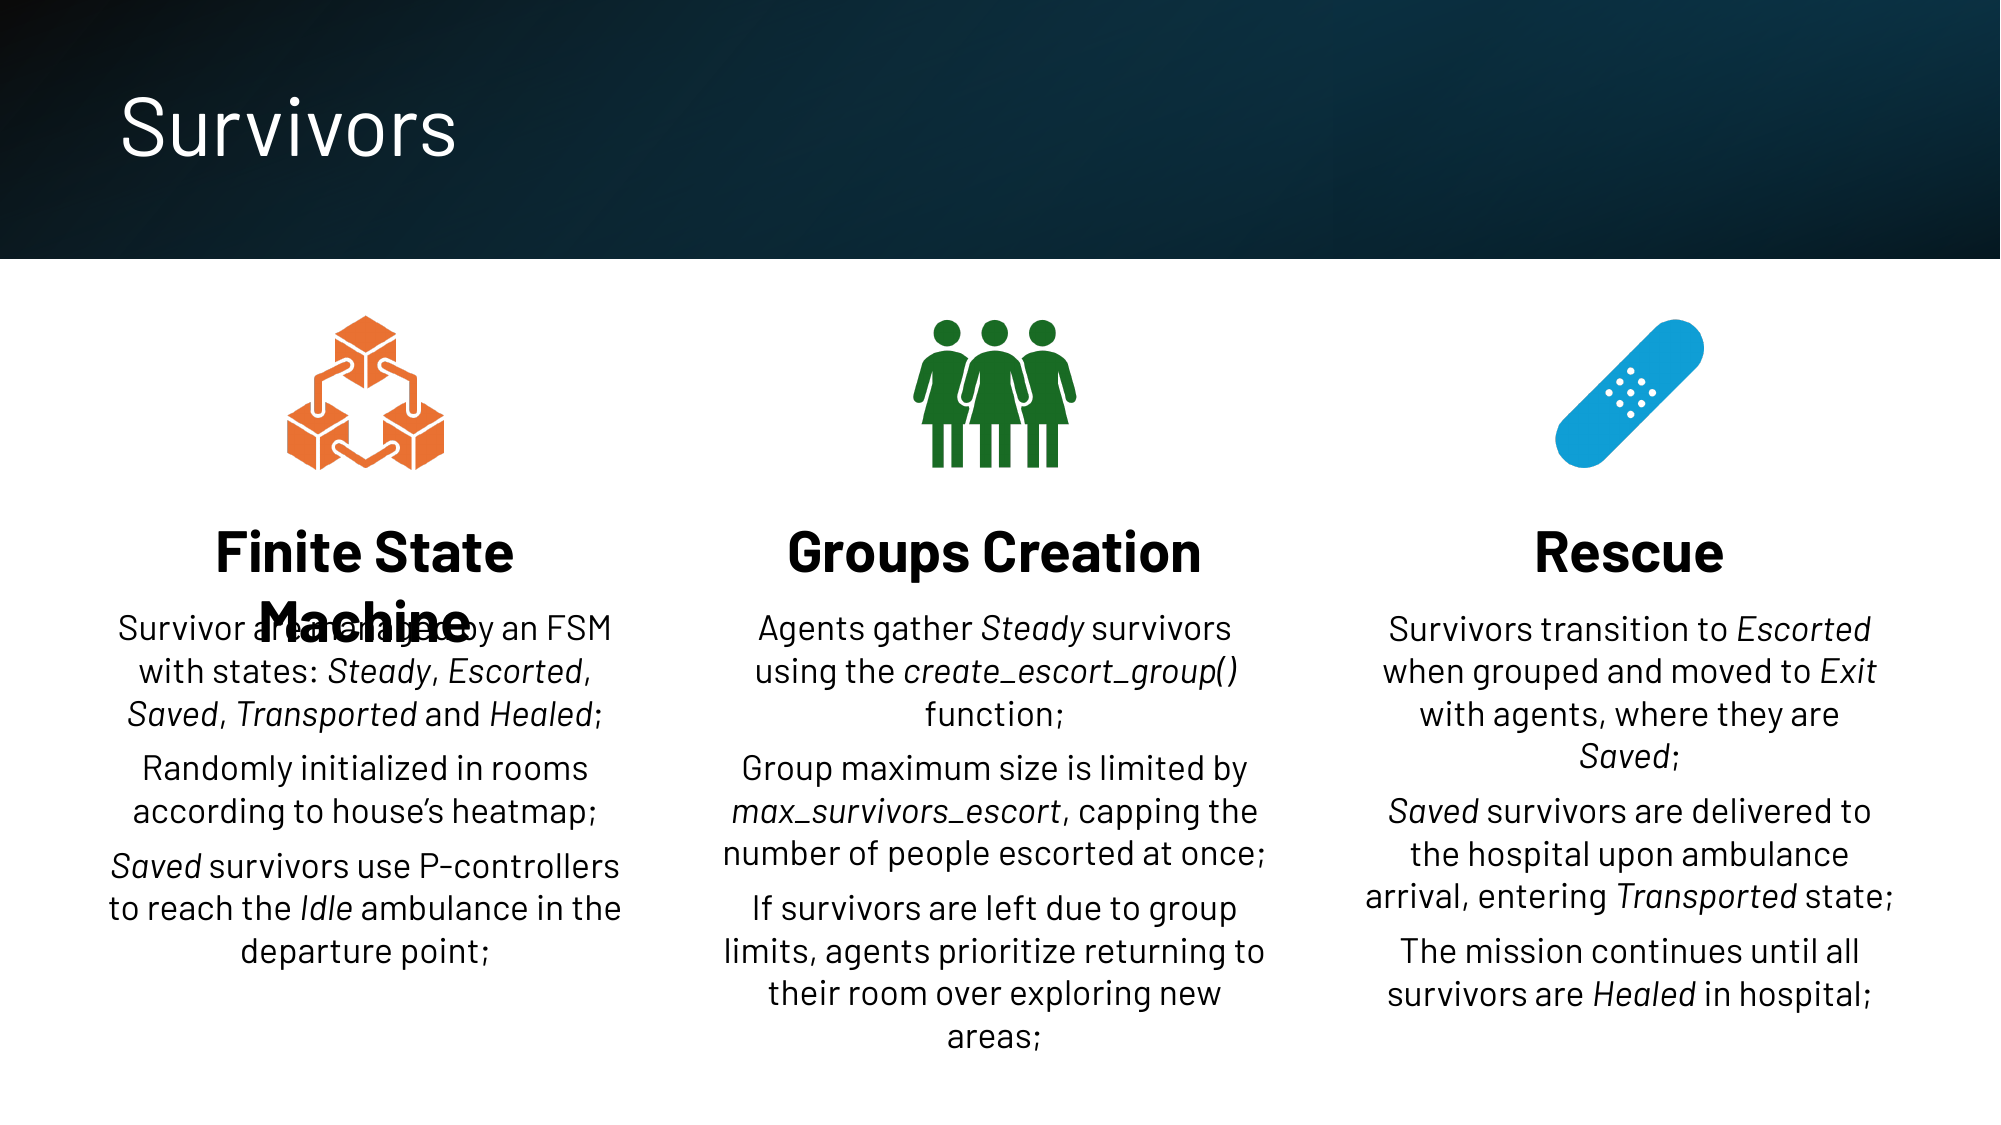

# Survivors
Finite State Machine
Survivor are managed by an FSM with states: Steady, Escorted, Saved, Transported and Healed;
Randomly initialized in rooms according to house’s heatmap;
Saved survivors use P-controllers to reach the Idle ambulance in the departure point;
Groups Creation
Agents gather Steady survivors using the create_escort_group() function;
Group maximum size is limited by max_survivors_escort, capping the number of people escorted at once;
If survivors are left due to group limits, agents prioritize returning to their room over exploring new areas;
Rescue
Survivors transition to Escorted when grouped and moved to Exit with agents, where they are Saved;
Saved survivors are delivered to the hospital upon ambulance arrival, entering Transported state;
The mission continues until all survivors are Healed in hospital;